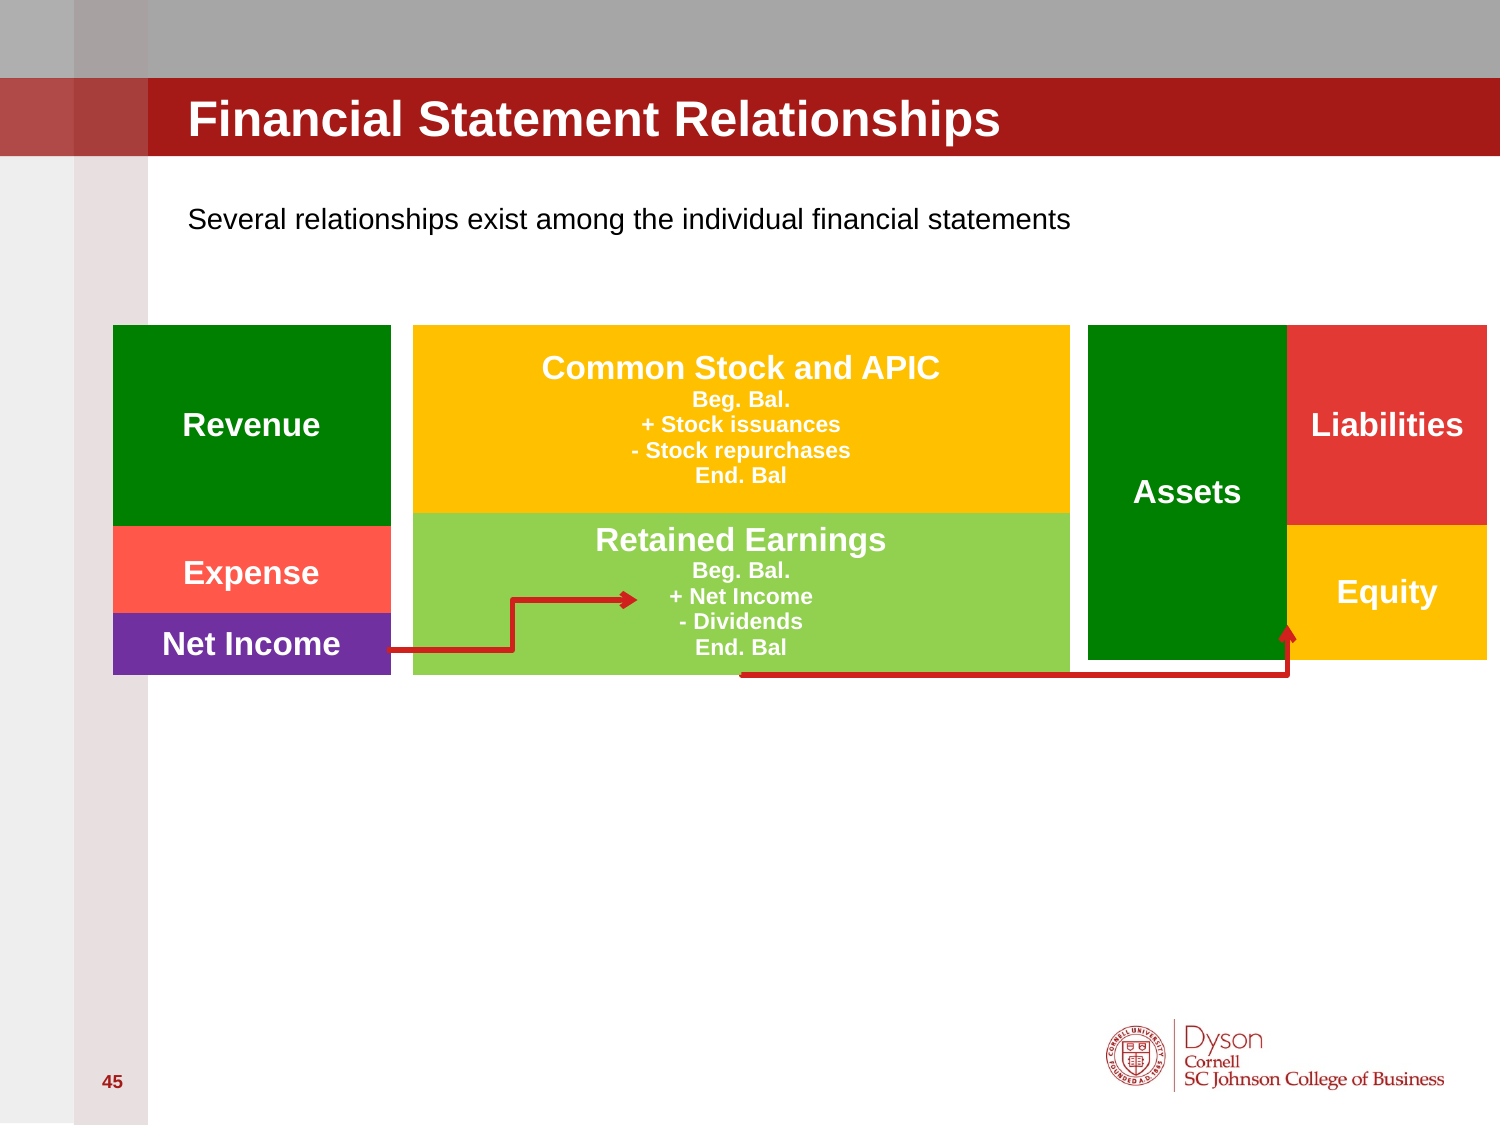

# Financial Statement Relationships
Several relationships exist among the individual financial statements

| Revenue |
| --- |
| Expense |
| Net Income |
| Assets | Liabilities |
| --- | --- |
|  | Equity |
| Common Stock and APIC Beg. Bal. + Stock issuances - Stock repurchases End. Bal |
| --- |
| Retained Earnings Beg. Bal. + Net Income - Dividends End. Bal |
45